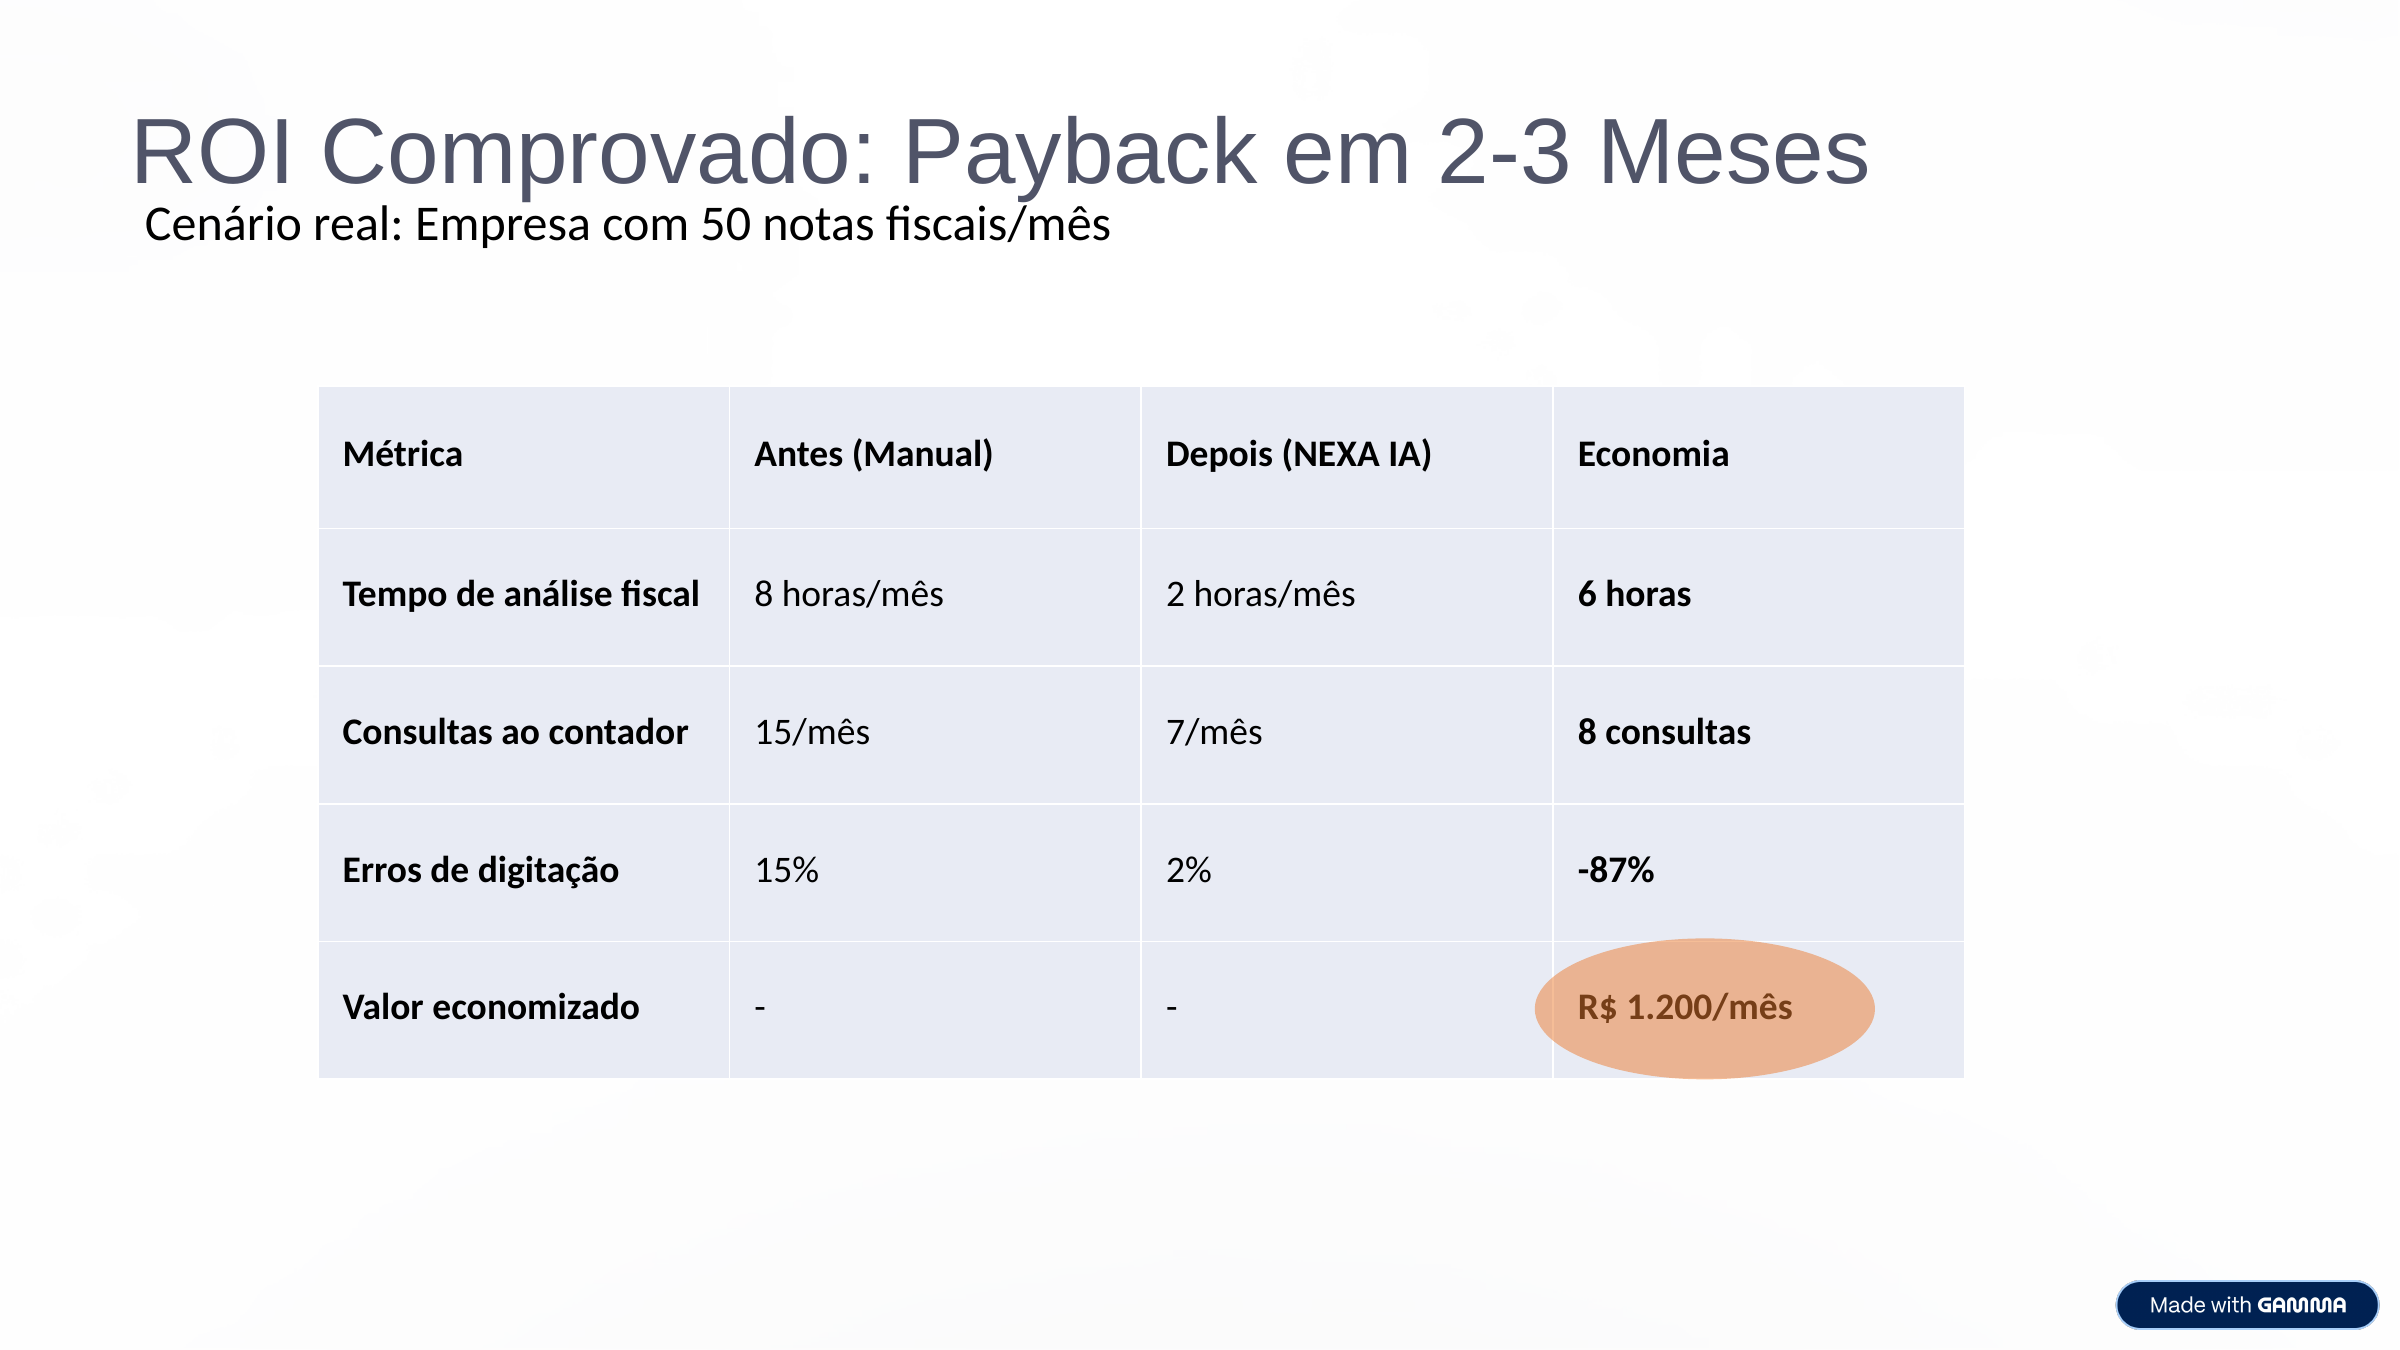

ROI Comprovado: Payback em 2-3 Meses
Cenário real: Empresa com 50 notas fiscais/mês
| Métrica | Antes (Manual) | Depois (NEXA IA) | Economia |
| --- | --- | --- | --- |
| Tempo de análise fiscal | 8 horas/mês | 2 horas/mês | 6 horas |
| Consultas ao contador | 15/mês | 7/mês | 8 consultas |
| Erros de digitação | 15% | 2% | -87% |
| Valor economizado | - | - | R$ 1.200/mês |